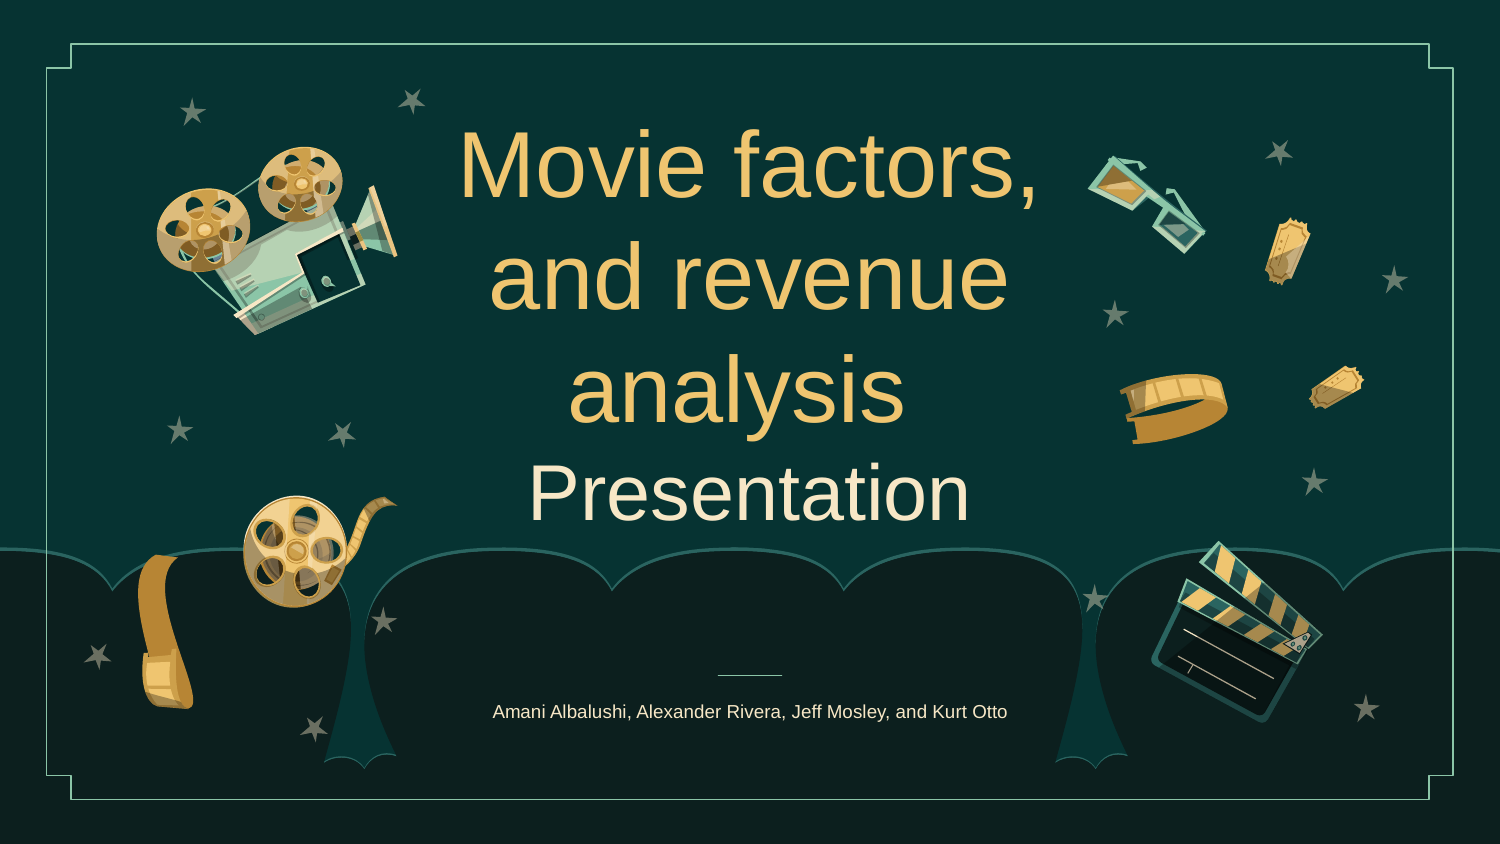

# Movie factors, and revenue analysis
Presentation

Amani Albalushi, Alexander Rivera, Jeff Mosley, and Kurt Otto